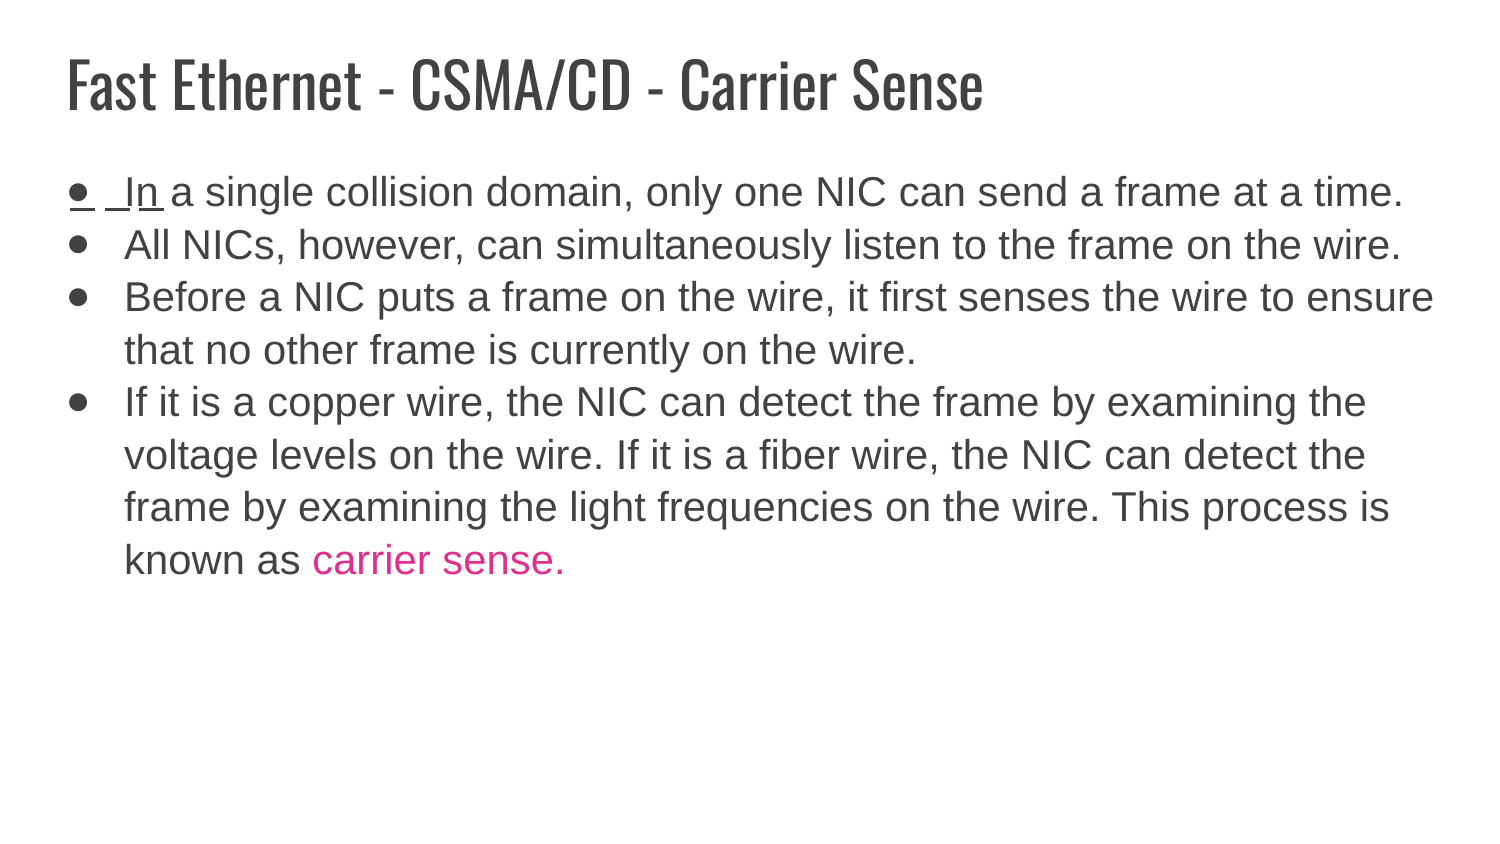

# Fast Ethernet - CSMA/CD - Carrier Sense
In a single collision domain, only one NIC can send a frame at a time.
All NICs, however, can simultaneously listen to the frame on the wire.
Before a NIC puts a frame on the wire, it first senses the wire to ensure that no other frame is currently on the wire.
If it is a copper wire, the NIC can detect the frame by examining the voltage levels on the wire. If it is a fiber wire, the NIC can detect the frame by examining the light frequencies on the wire. This process is known as carrier sense.